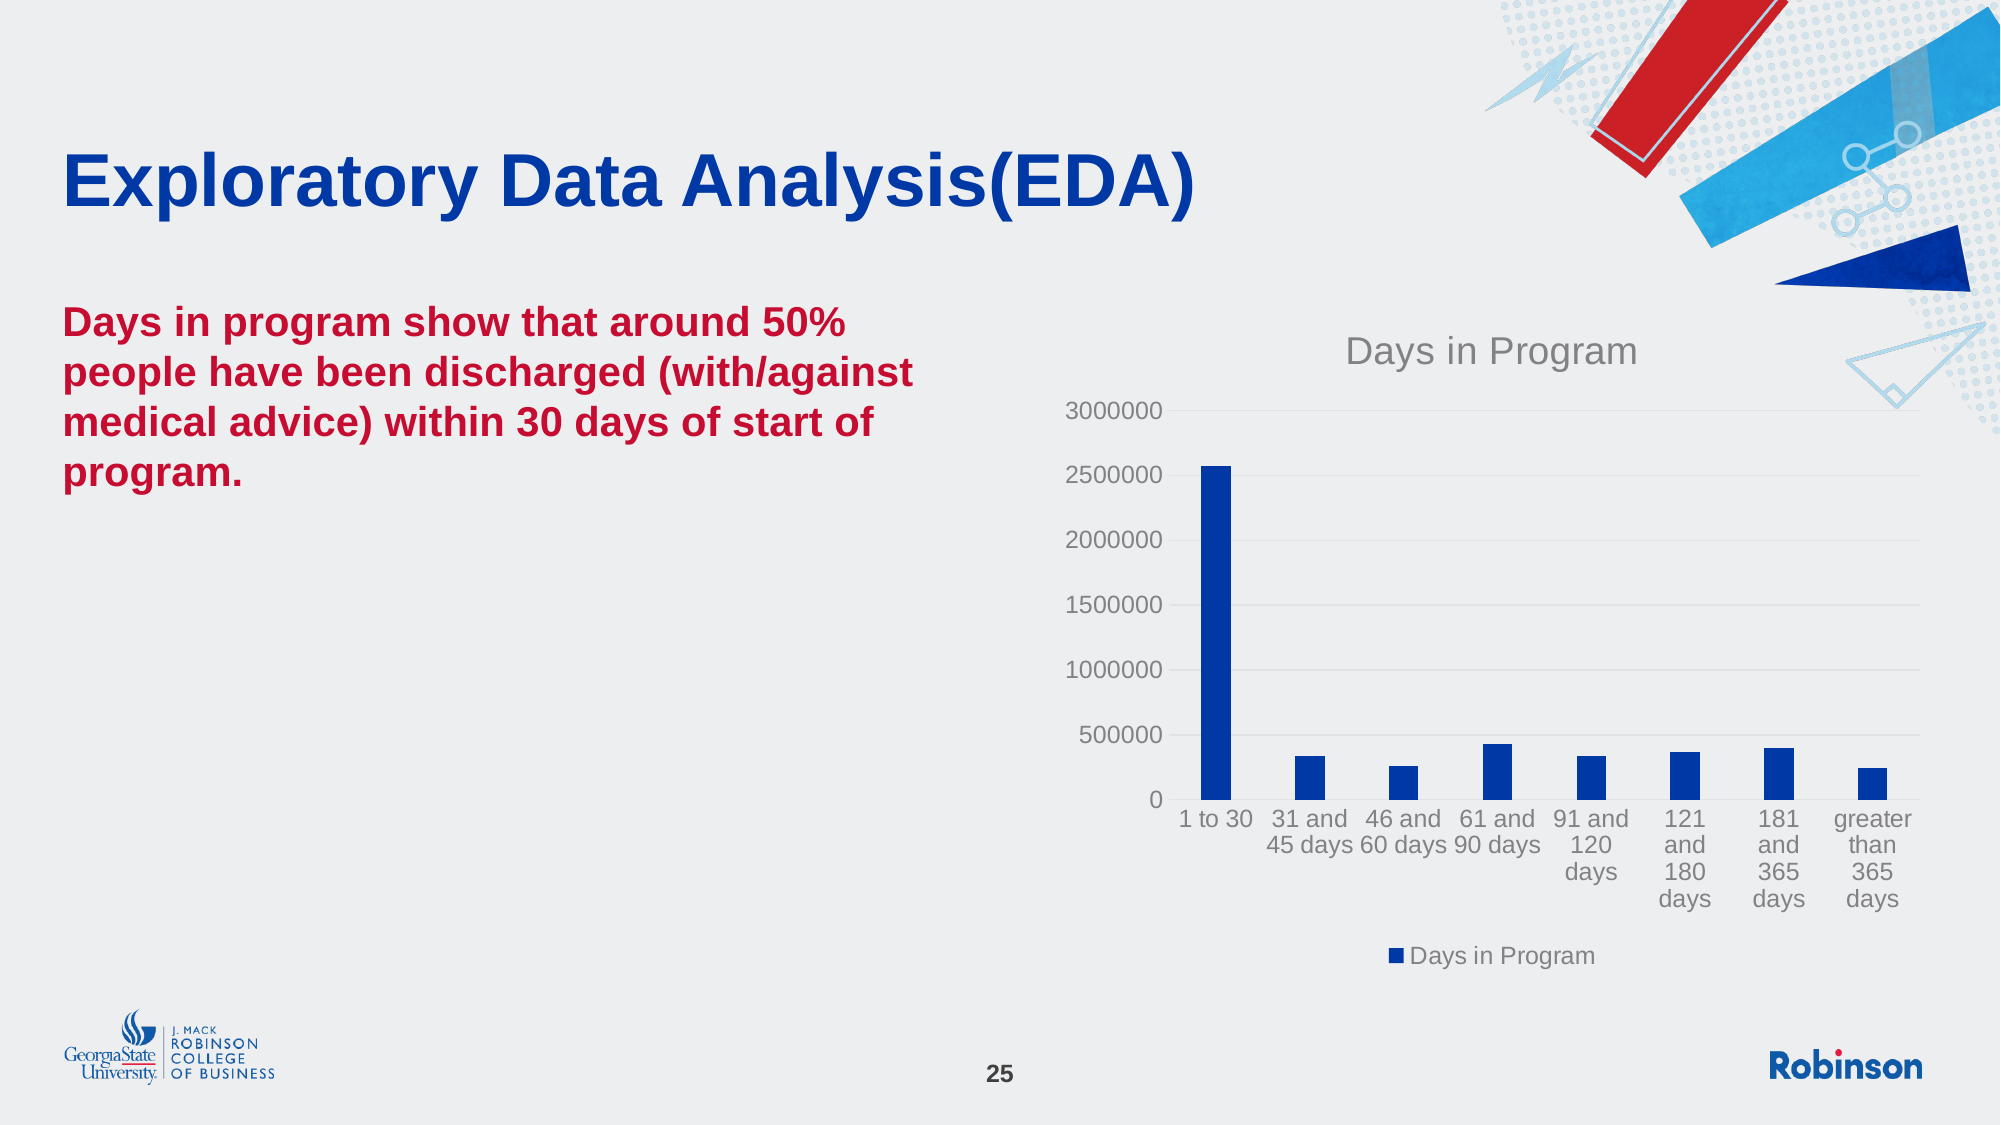

# Exploratory Data Analysis(EDA)

### Chart:

| Category | Days in Program |
|---|---|
| 1 to 30 | 2570506.0 |
| 31 and 45 days | 336297.0 |
| 46 and 60 days | 257756.0 |
| 61 and 90 days | 426310.0 |
| 91 and 120 days | 332946.0 |
| 121 and 180 days | 370070.0 |
| 181 and 365 days | 397096.0 |
| greater than 365 days | 247594.0 |
Days in program show that around 50% people have been discharged (with/against medical advice) within 30 days of start of program.
25